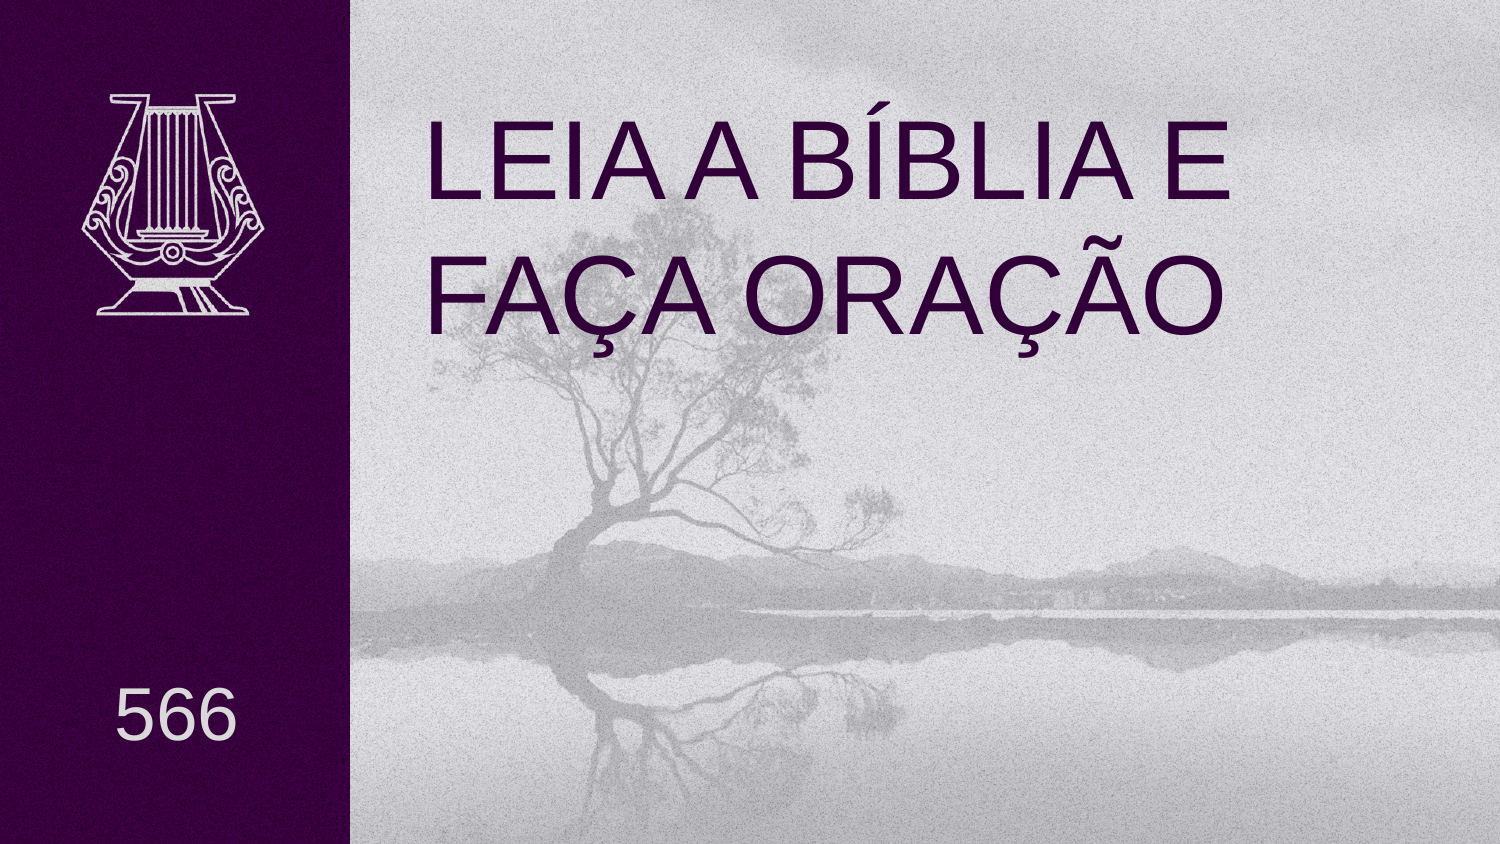

# LEIA A BÍBLIA E FAÇA ORAÇÃO
566